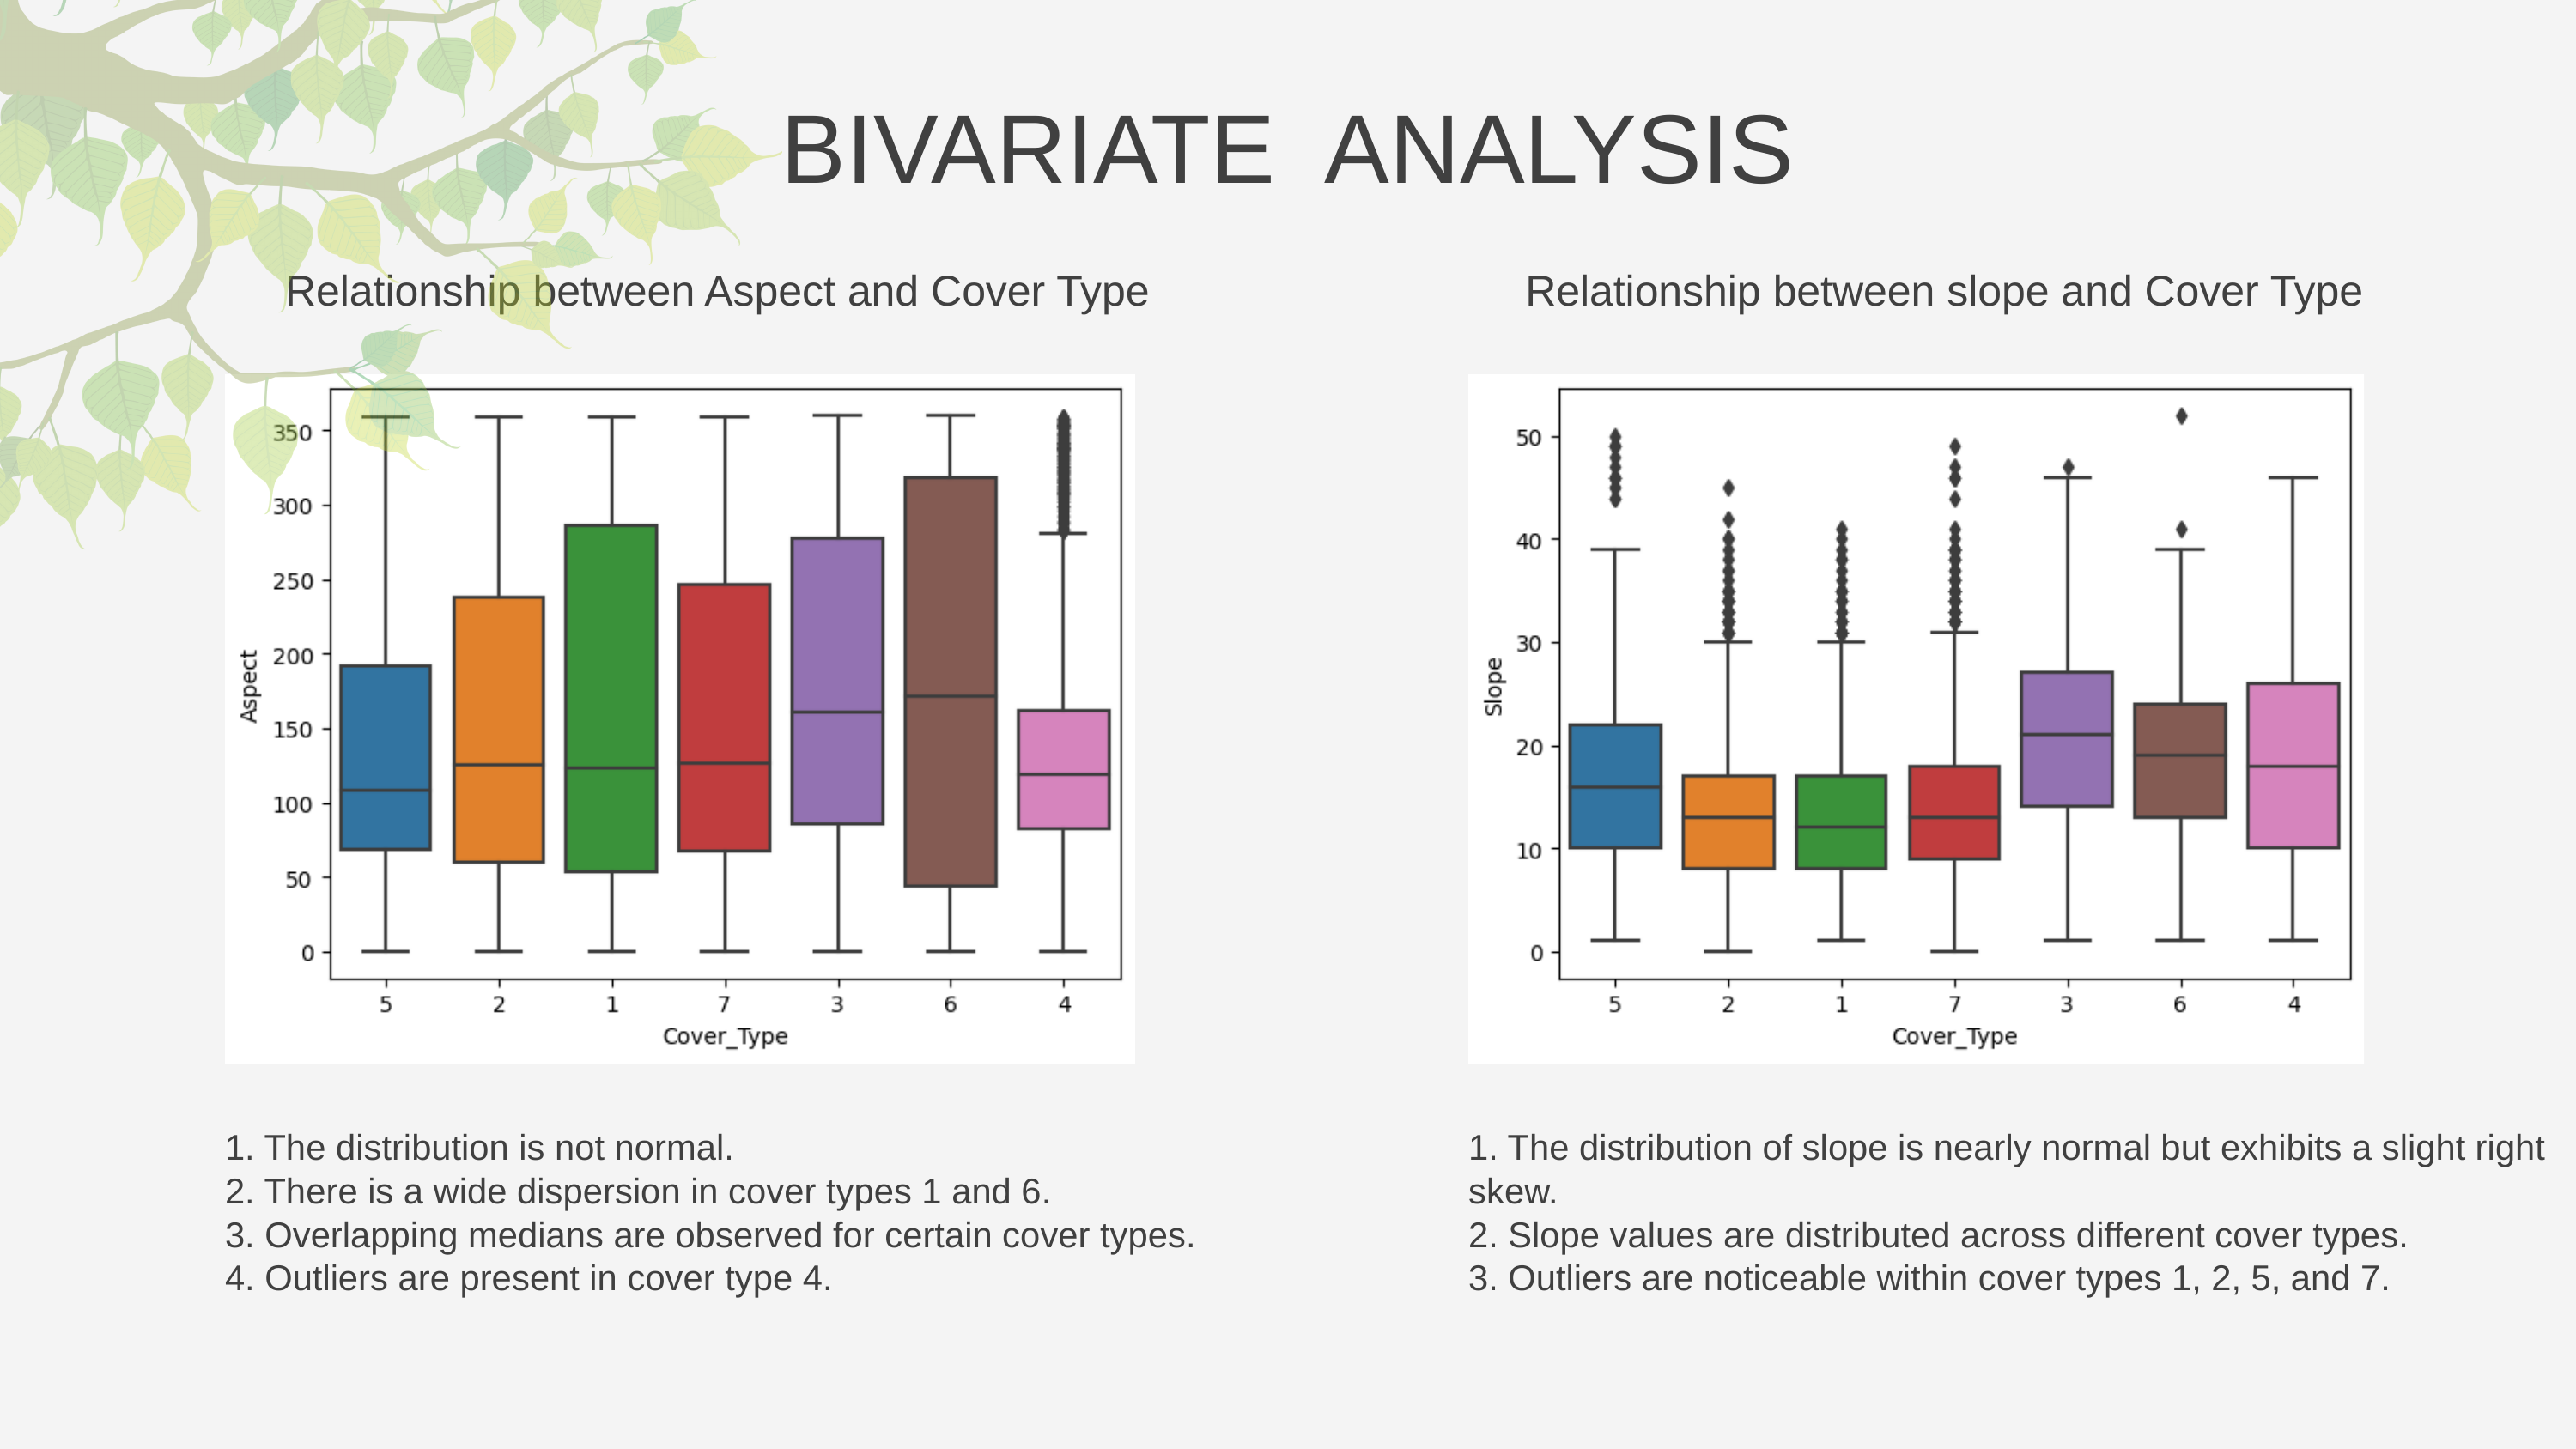

BIVARIATE  ANALYSIS
Relationship between slope and Cover Type
Relationship between Aspect and Cover Type

1. The distribution is not normal.
2. There is a wide dispersion in cover types 1 and 6.
3. Overlapping medians are observed for certain cover types.
4. Outliers are present in cover type 4.
1. The distribution of slope is nearly normal but exhibits a slight right skew.
2. Slope values are distributed across different cover types.
3. Outliers are noticeable within cover types 1, 2, 5, and 7.